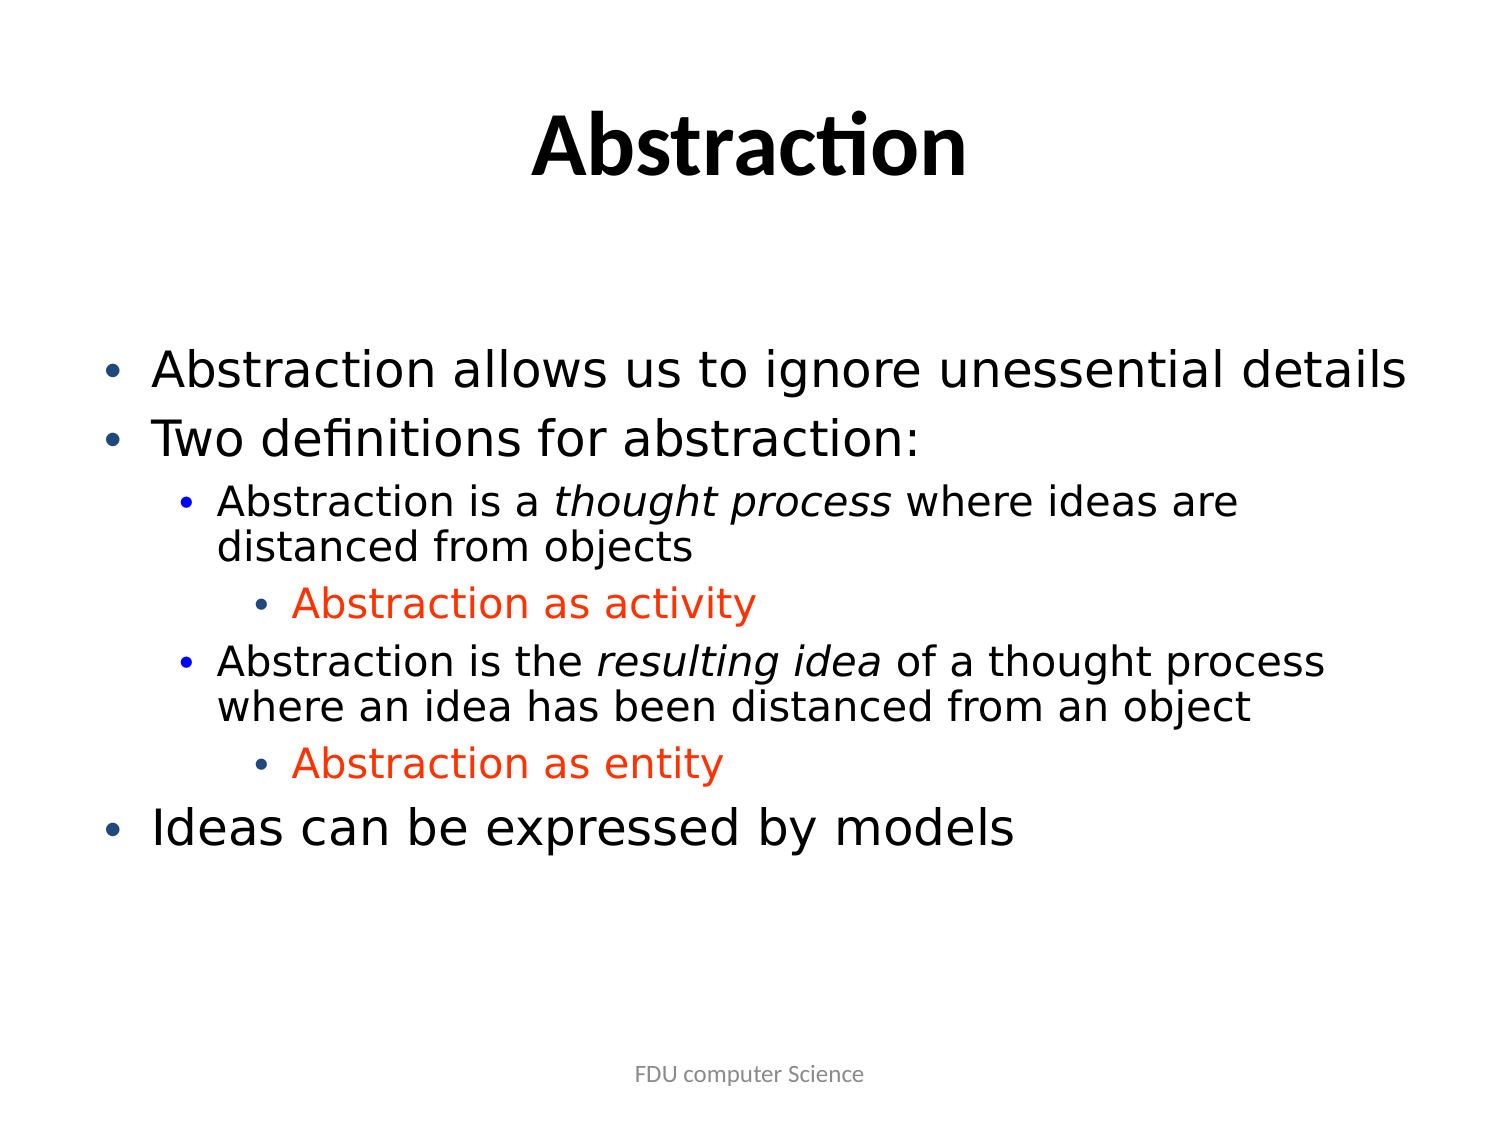

# Abstraction
Abstraction allows us to ignore unessential details
Two definitions for abstraction:
Abstraction is a thought process where ideas are distanced from objects
Abstraction as activity
Abstraction is the resulting idea of a thought process where an idea has been distanced from an object
Abstraction as entity
Ideas can be expressed by models
FDU computer Science